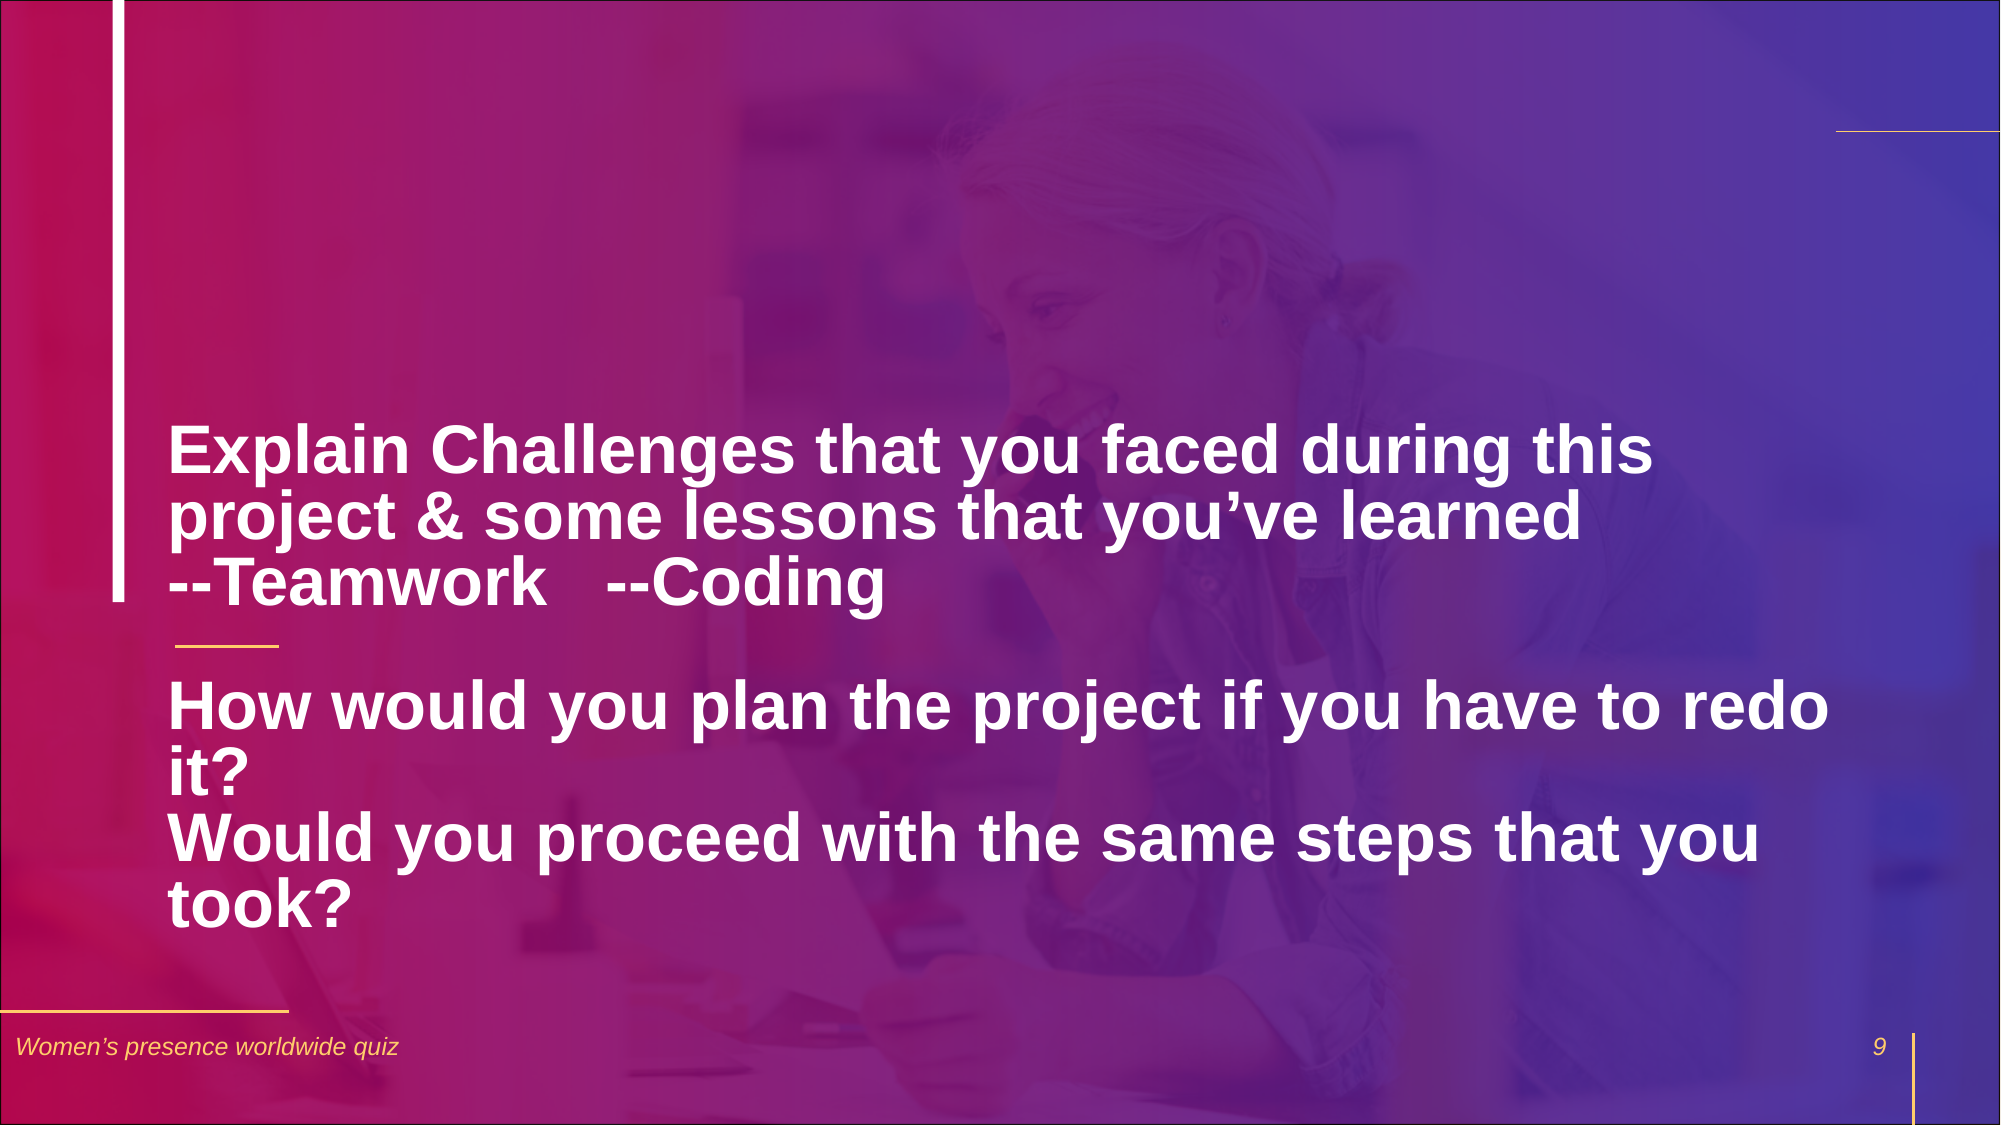

# Explain Challenges that you faced during this project & some lessons that you’ve learned --Teamwork   --Coding
How would you plan the project if you have to redo it?
Would you proceed with the same steps that you took?
Women’s presence worldwide quiz
9